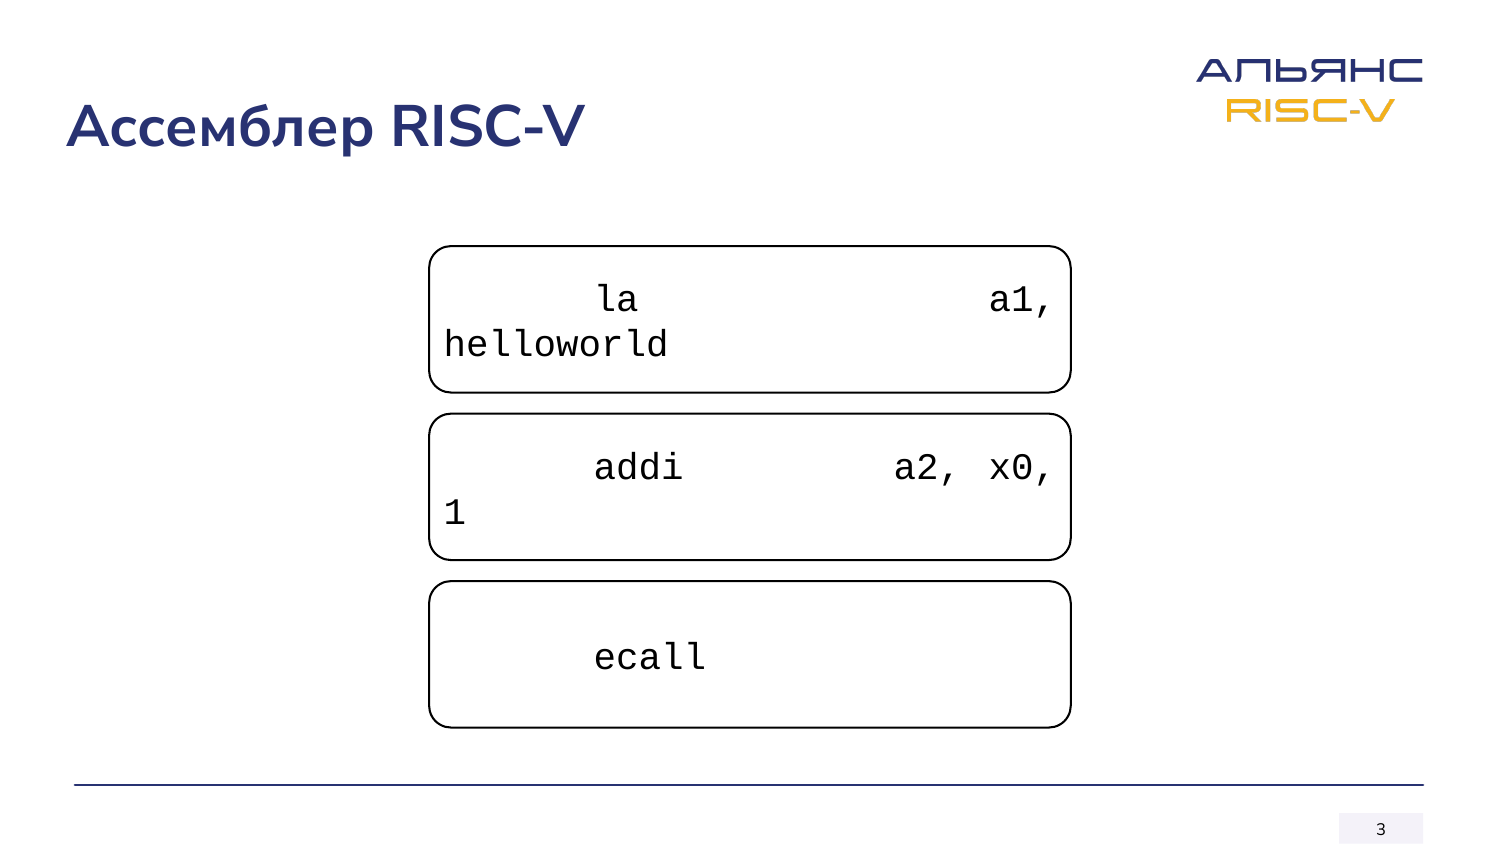

# Ассемблер RISC-V
	la 		a1, helloworld
	addi		a2, x0, 1
	ecall